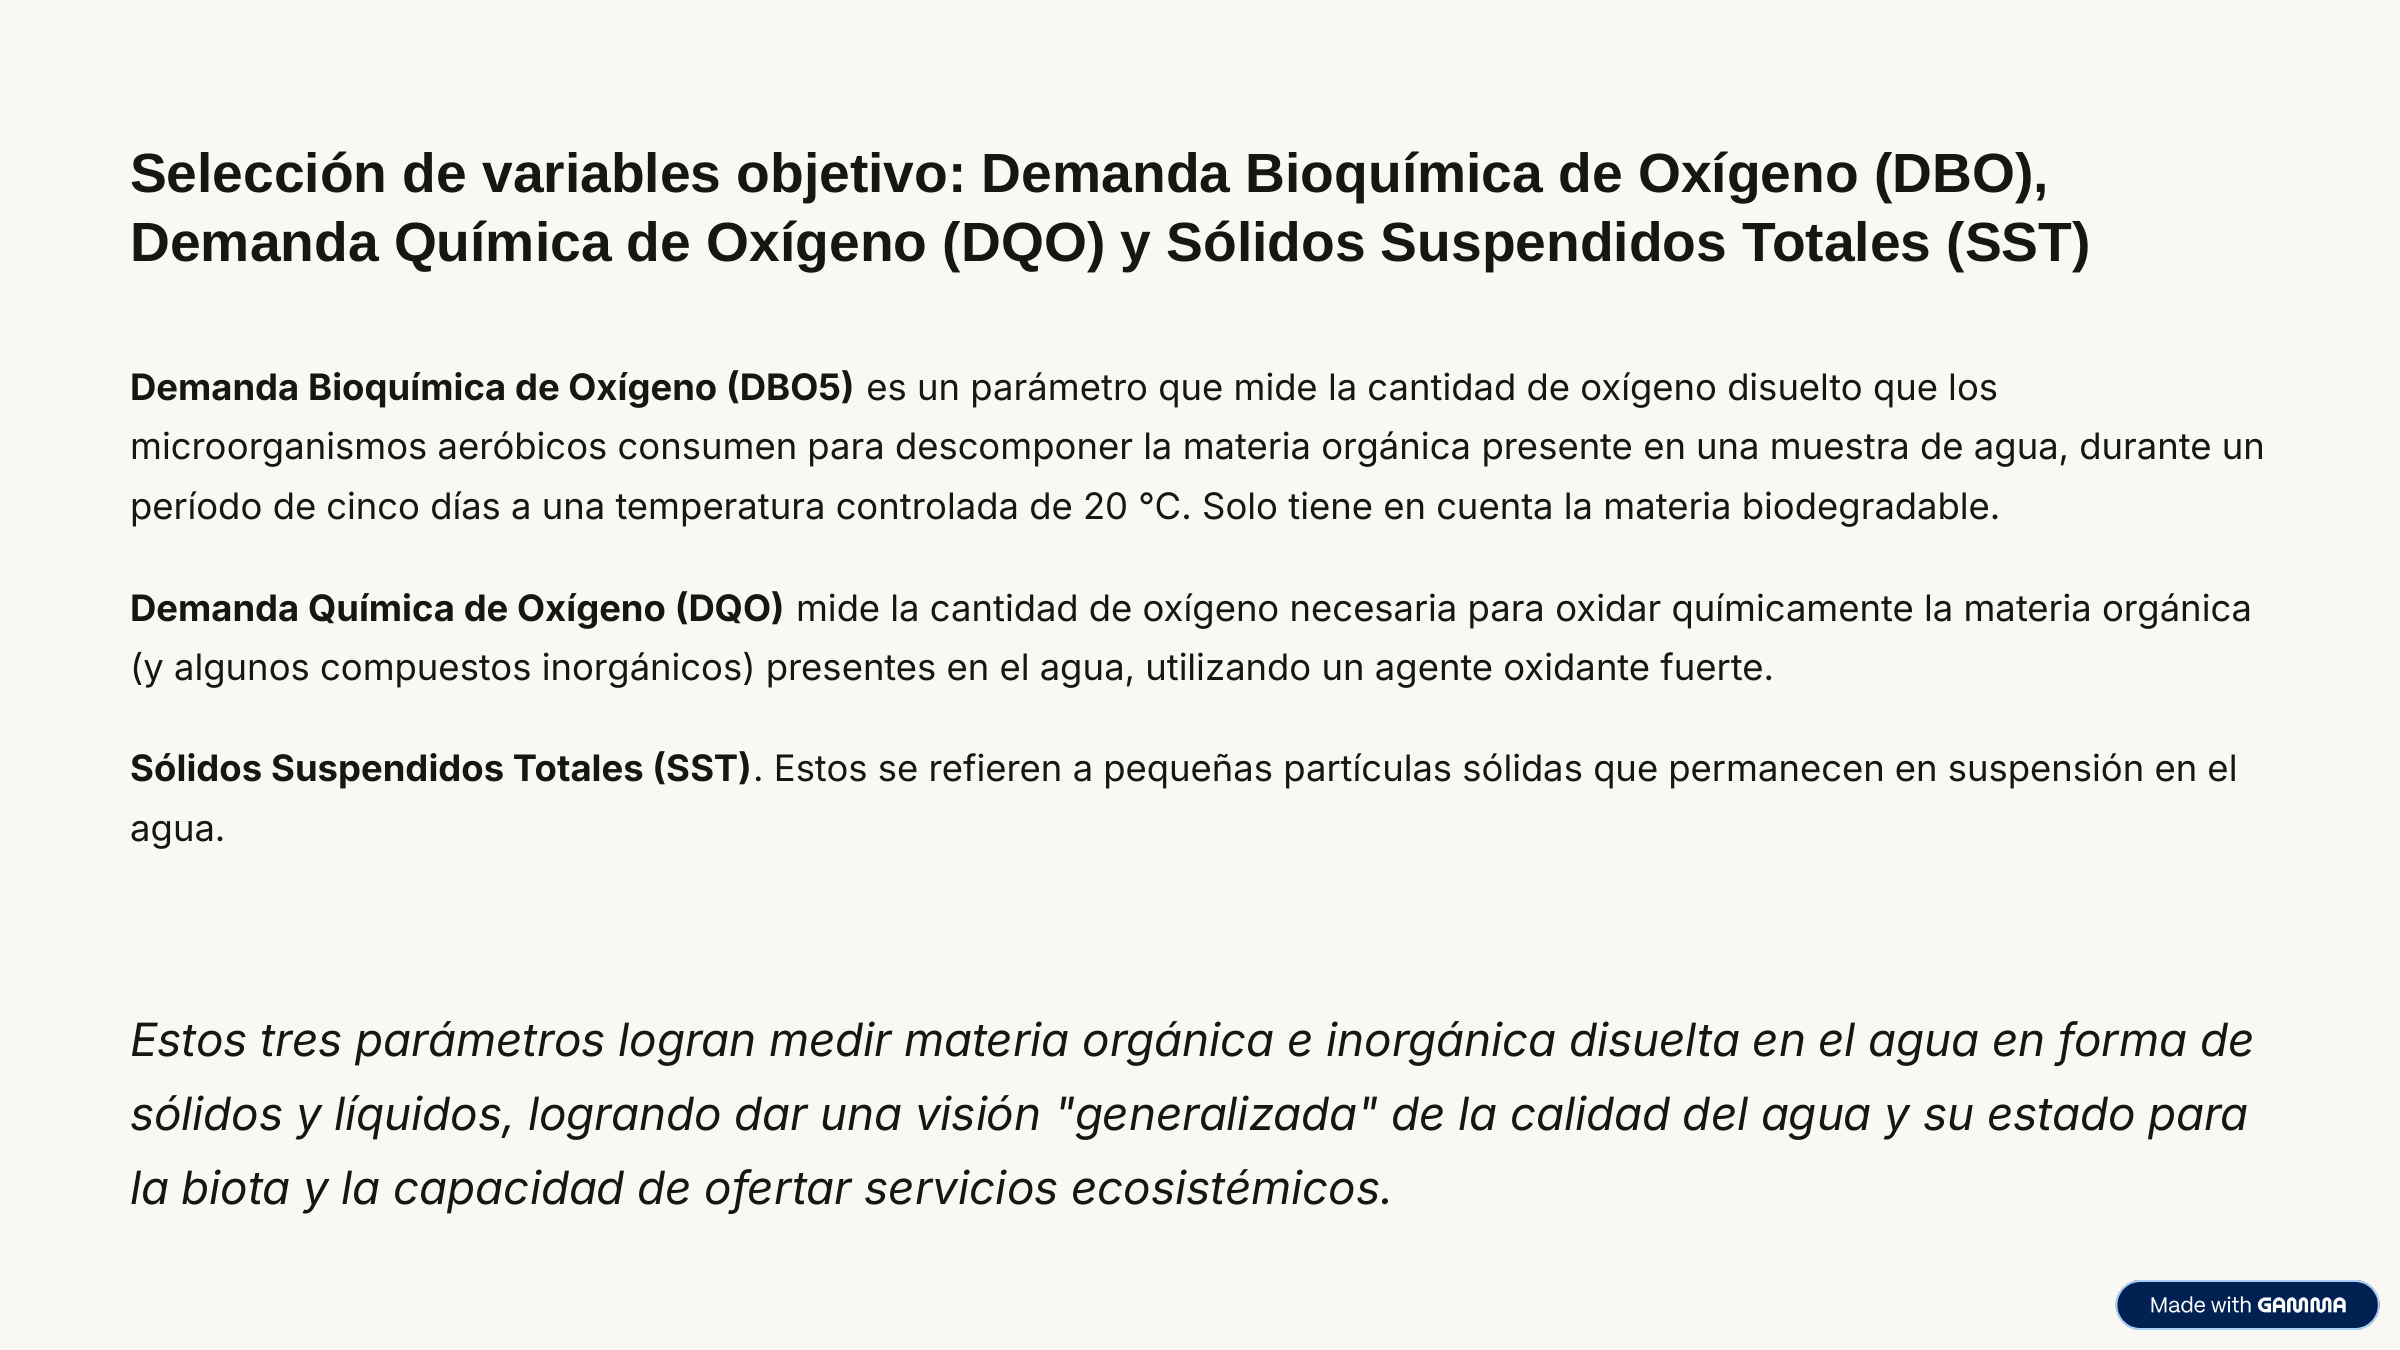

Selección de variables objetivo: Demanda Bioquímica de Oxígeno (DBO), Demanda Química de Oxígeno (DQO) y Sólidos Suspendidos Totales (SST)
Demanda Bioquímica de Oxígeno (DBO5) es un parámetro que mide la cantidad de oxígeno disuelto que los microorganismos aeróbicos consumen para descomponer la materia orgánica presente en una muestra de agua, durante un período de cinco días a una temperatura controlada de 20 °C. Solo tiene en cuenta la materia biodegradable.
Demanda Química de Oxígeno (DQO) mide la cantidad de oxígeno necesaria para oxidar químicamente la materia orgánica (y algunos compuestos inorgánicos) presentes en el agua, utilizando un agente oxidante fuerte.
Sólidos Suspendidos Totales (SST). Estos se refieren a pequeñas partículas sólidas que permanecen en suspensión en el agua.

Estos tres parámetros logran medir materia orgánica e inorgánica disuelta en el agua en forma de sólidos y líquidos, logrando dar una visión "generalizada" de la calidad del agua y su estado para la biota y la capacidad de ofertar servicios ecosistémicos.